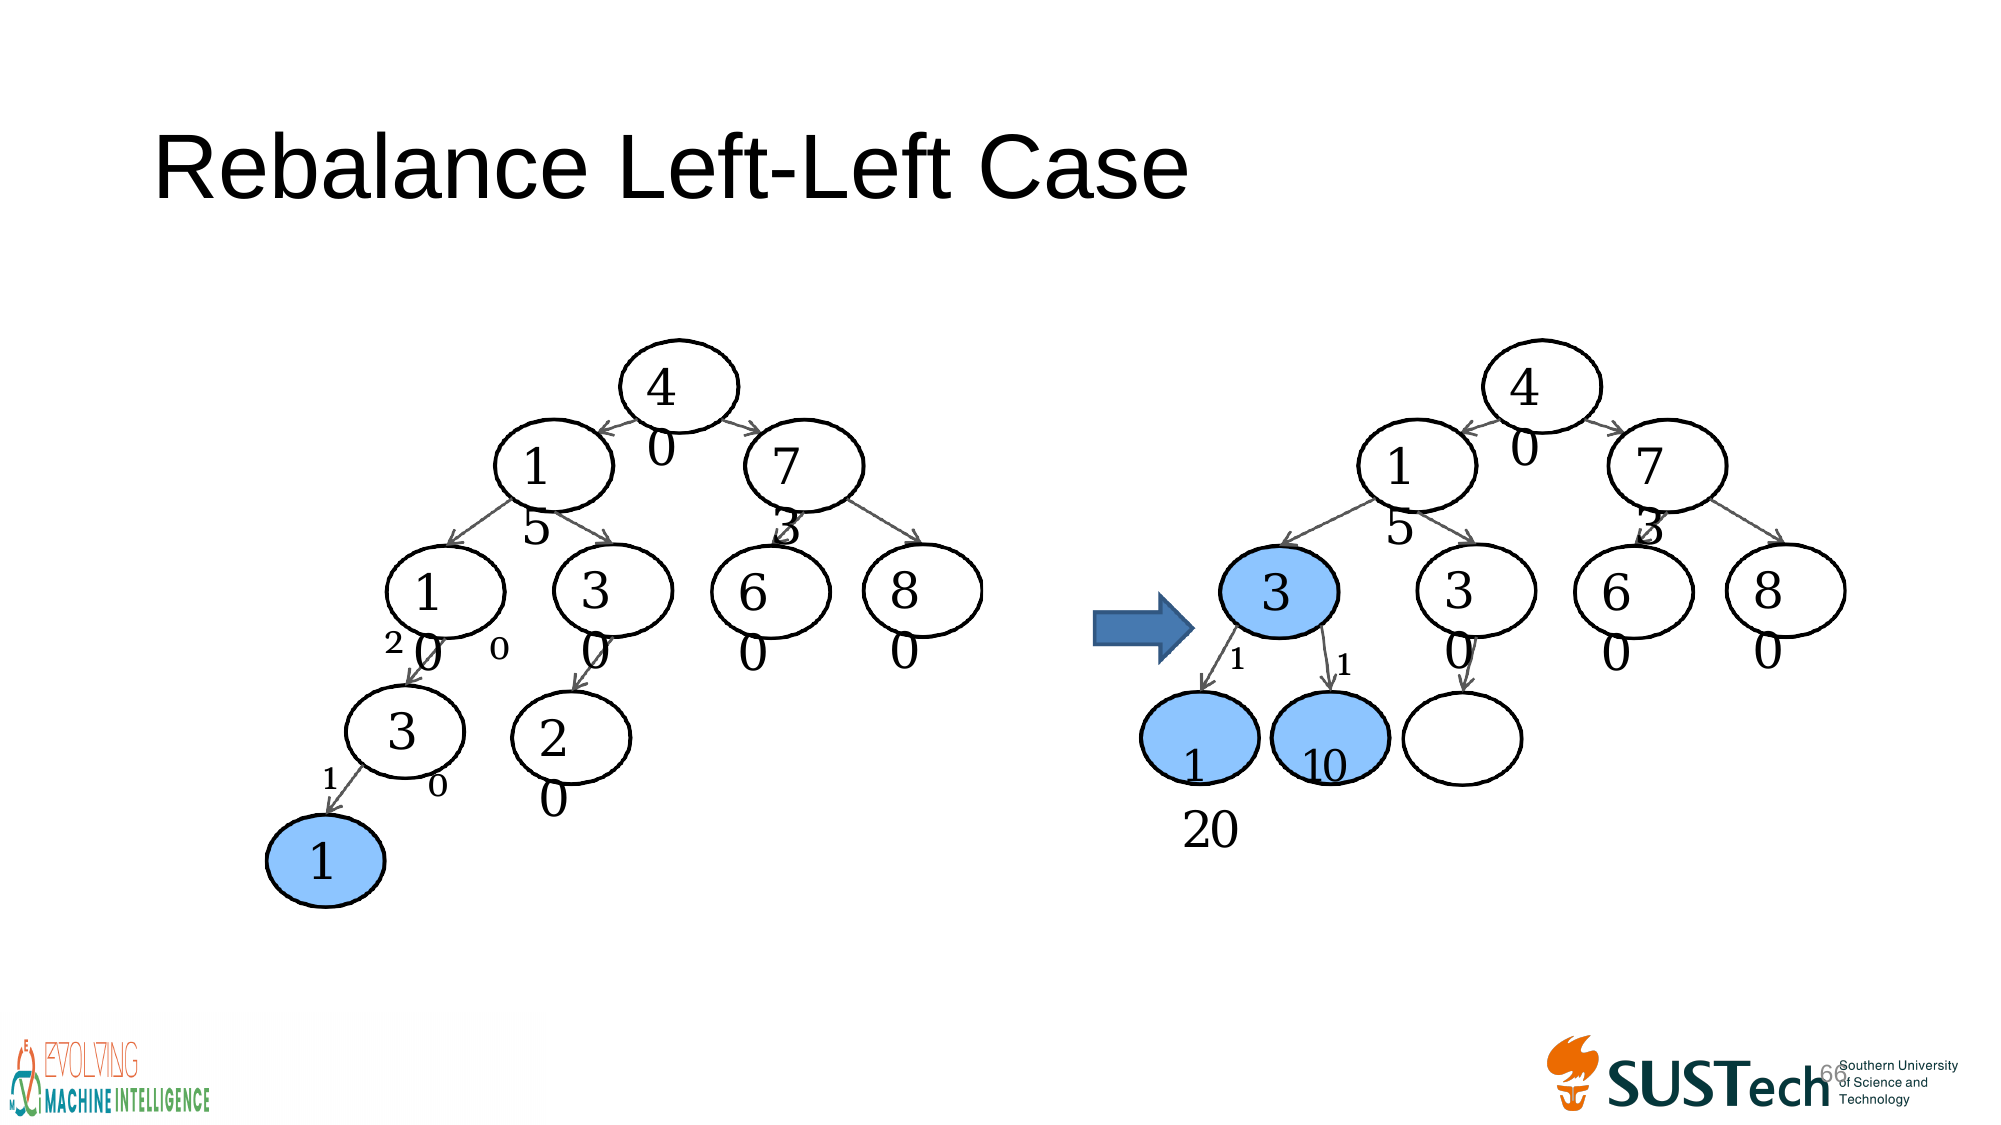

# Rebalance Left-Left Case

40
40
15
15
73
73
30
80
30
80
10
60
3
60
2
1
1	10	20
0
1
3
0
20
1
1
66